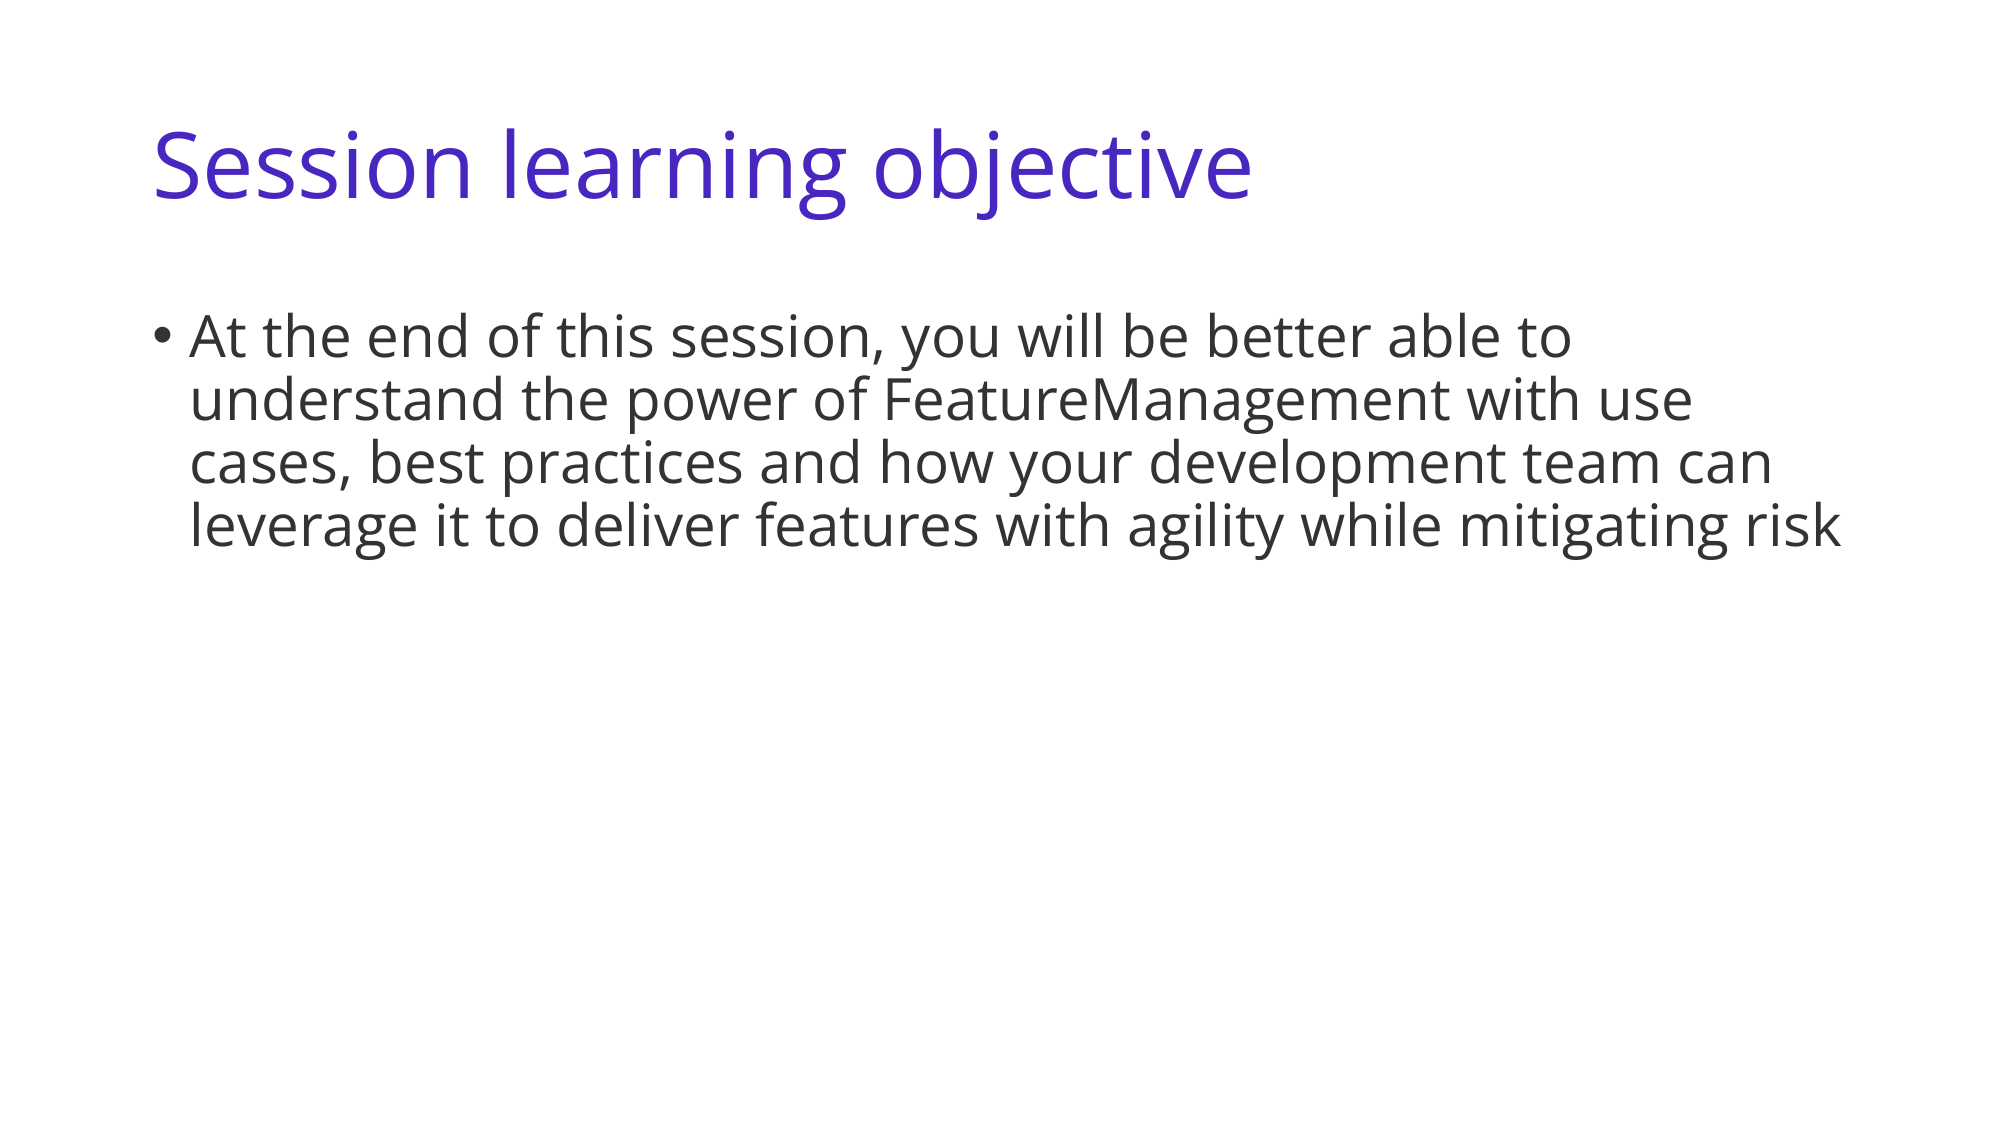

# Session learning objective
At the end of this session, you will be better able to understand the power of FeatureManagement with use cases, best practices and how your development team can leverage it to deliver features with agility while mitigating risk